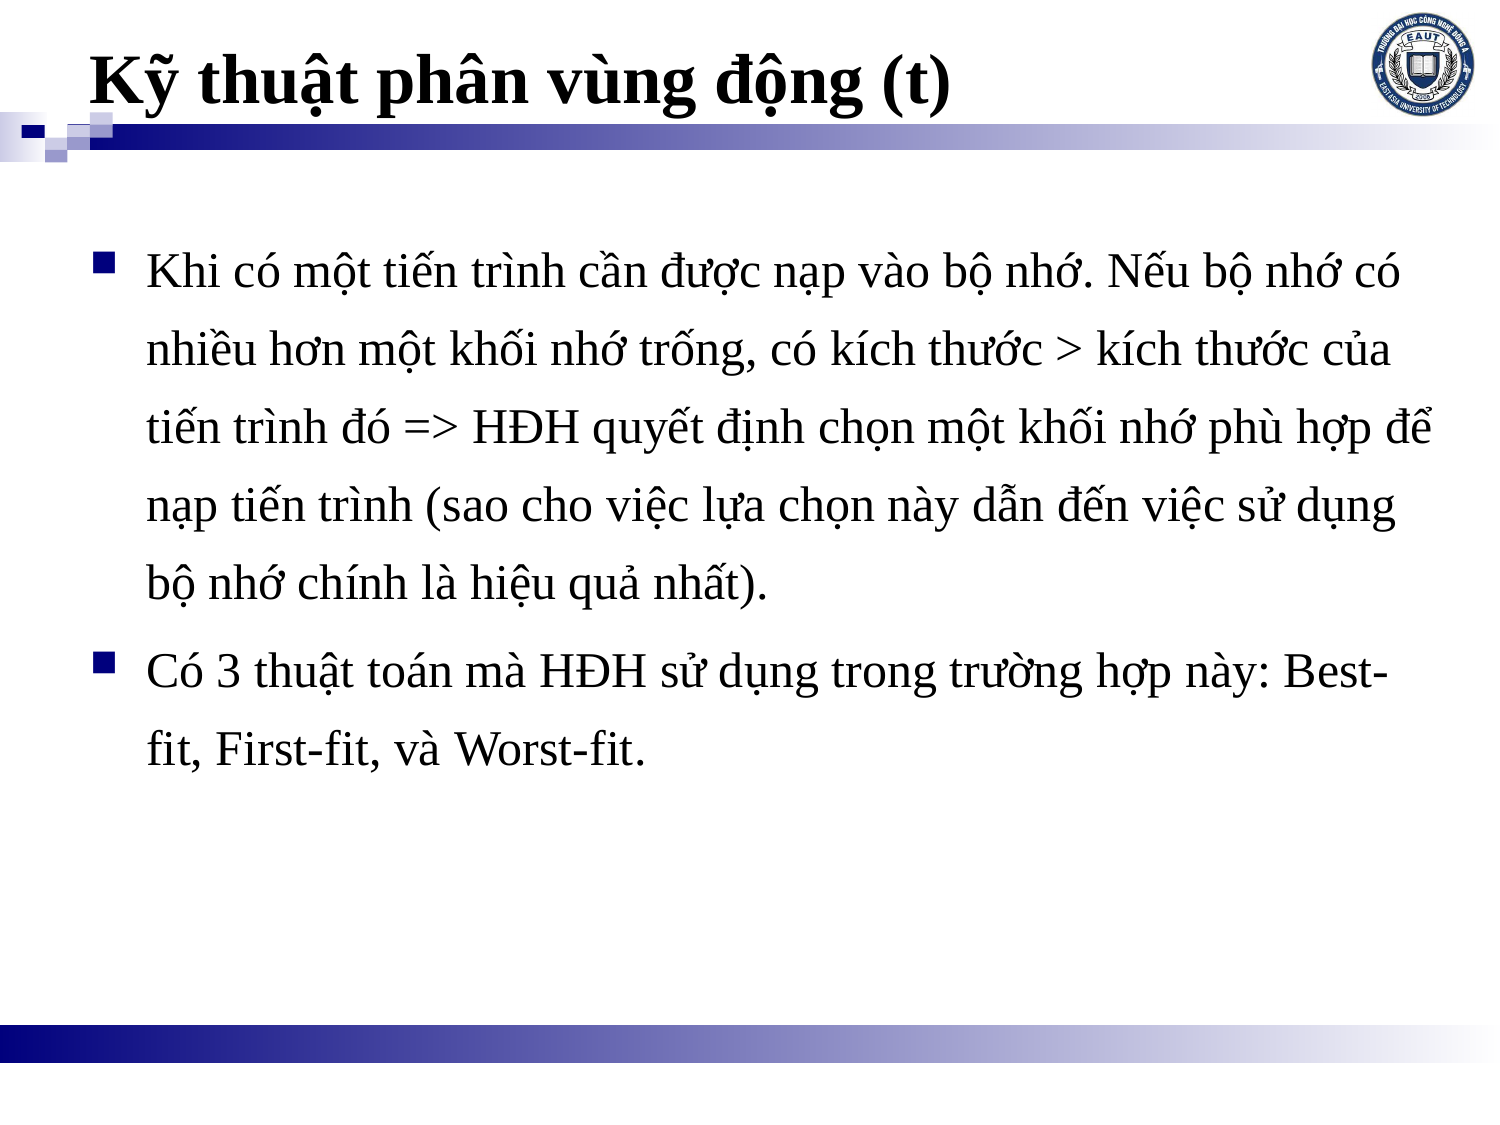

# Kỹ thuật phân vùng động (t)
Khi có một tiến trình cần được nạp vào bộ nhớ. Nếu bộ nhớ có nhiều hơn một khối nhớ trống, có kích thước > kích thước của tiến trình đó => HĐH quyết định chọn một khối nhớ phù hợp để nạp tiến trình (sao cho việc lựa chọn này dẫn đến việc sử dụng bộ nhớ chính là hiệu quả nhất).
Có 3 thuật toán mà HĐH sử dụng trong trường hợp này: Best-fit, First-fit, và Worst-fit.